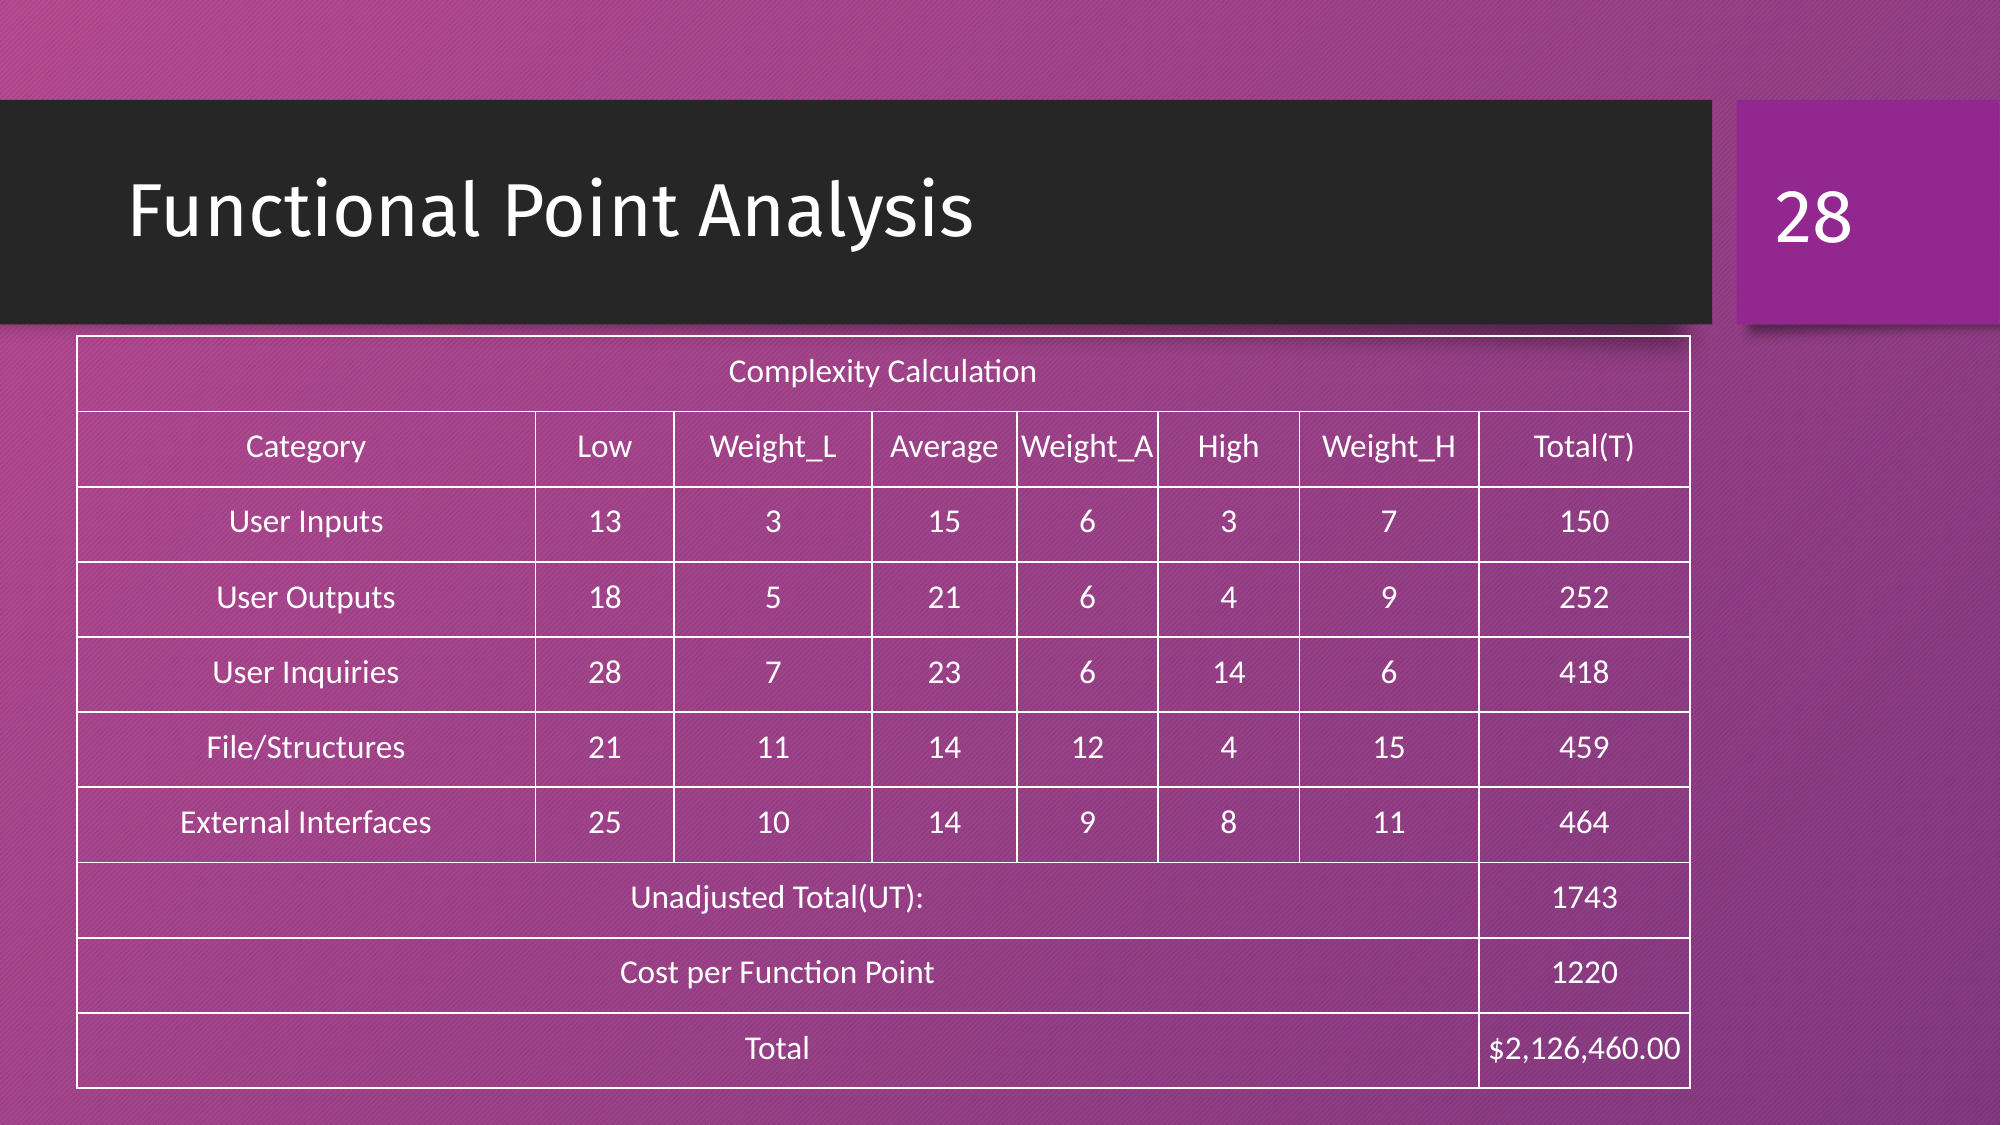

28
# Functional Point Analysis
| Complexity Calculation |  |  |  |  |  |  |  |
| --- | --- | --- | --- | --- | --- | --- | --- |
| Category | Low | Weight\_L | Average | Weight\_A | High | Weight\_H | Total(T) |
| User Inputs | 13 | 3 | 15 | 6 | 3 | 7 | 150 |
| User Outputs | 18 | 5 | 21 | 6 | 4 | 9 | 252 |
| User Inquiries | 28 | 7 | 23 | 6 | 14 | 6 | 418 |
| File/Structures | 21 | 11 | 14 | 12 | 4 | 15 | 459 |
| External Interfaces | 25 | 10 | 14 | 9 | 8 | 11 | 464 |
| Unadjusted Total(UT): |  |  |  |  |  |  | 1743 |
| Cost per Function Point |  |  |  |  |  |  | 1220 |
| Total |  |  |  |  |  |  | $2,126,460.00 |